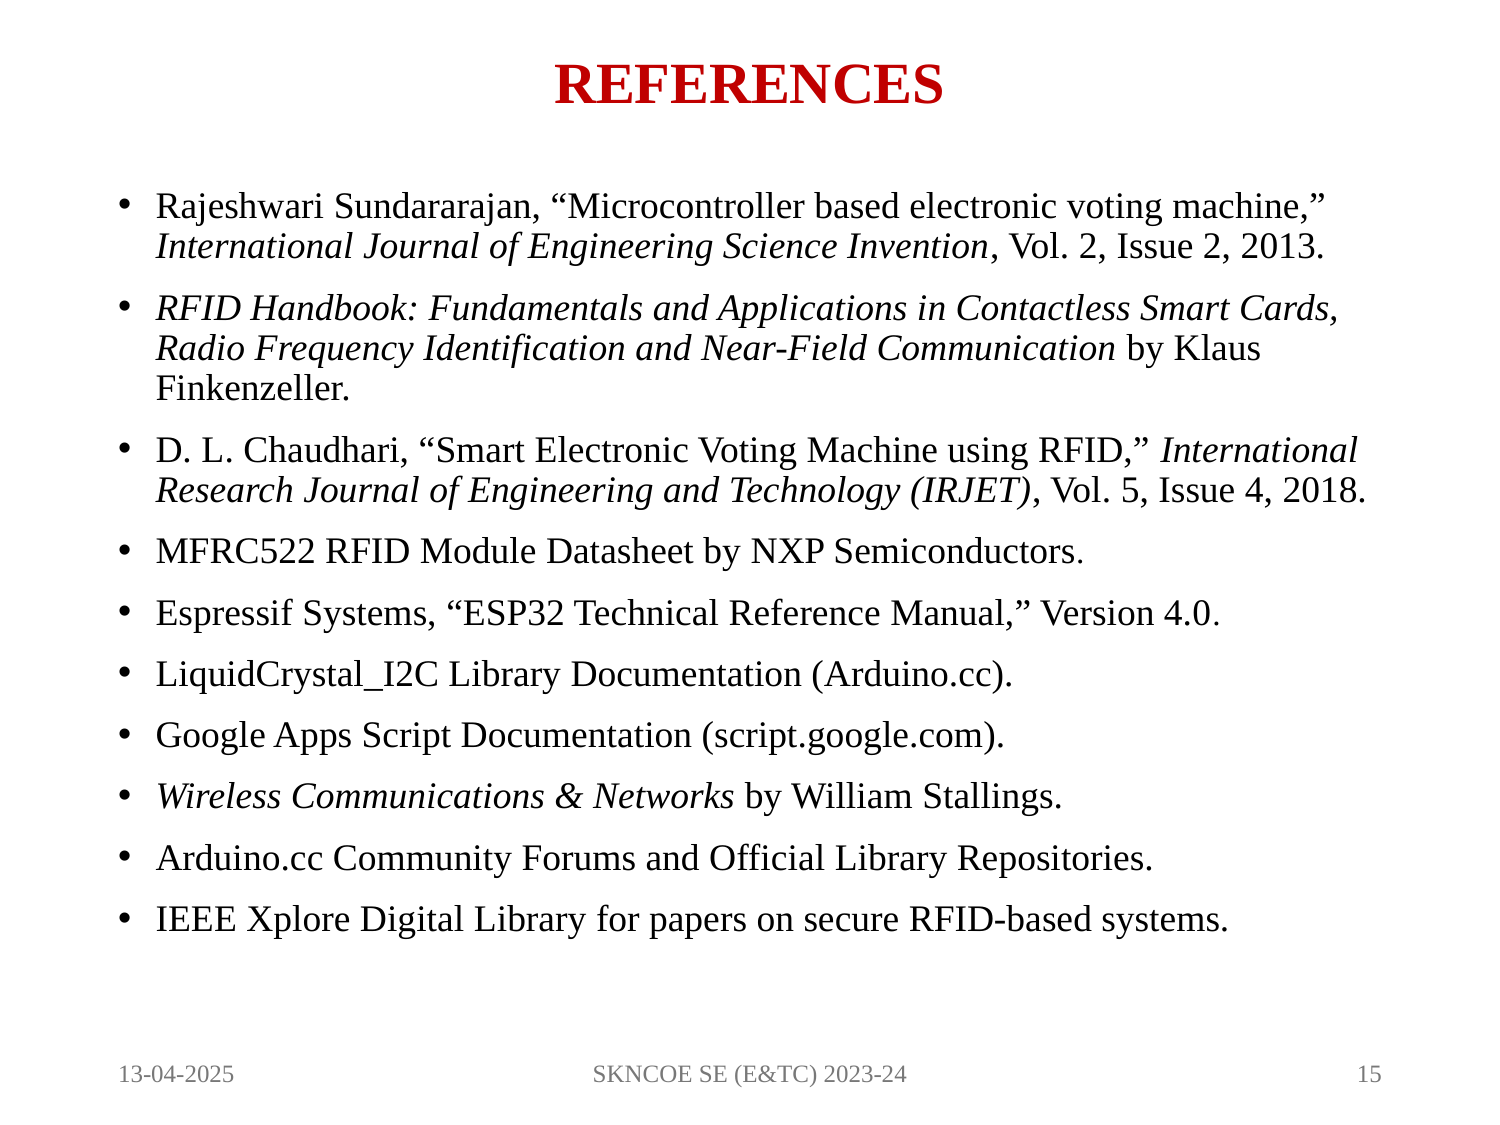

# REFERENCES
Rajeshwari Sundararajan, “Microcontroller based electronic voting machine,” International Journal of Engineering Science Invention, Vol. 2, Issue 2, 2013.
RFID Handbook: Fundamentals and Applications in Contactless Smart Cards, Radio Frequency Identification and Near-Field Communication by Klaus Finkenzeller.
D. L. Chaudhari, “Smart Electronic Voting Machine using RFID,” International Research Journal of Engineering and Technology (IRJET), Vol. 5, Issue 4, 2018.
MFRC522 RFID Module Datasheet by NXP Semiconductors.
Espressif Systems, “ESP32 Technical Reference Manual,” Version 4.0.
LiquidCrystal_I2C Library Documentation (Arduino.cc).
Google Apps Script Documentation (script.google.com).
Wireless Communications & Networks by William Stallings.
Arduino.cc Community Forums and Official Library Repositories.
IEEE Xplore Digital Library for papers on secure RFID-based systems.
13-04-2025
SKNCOE SE (E&TC) 2023-24
15